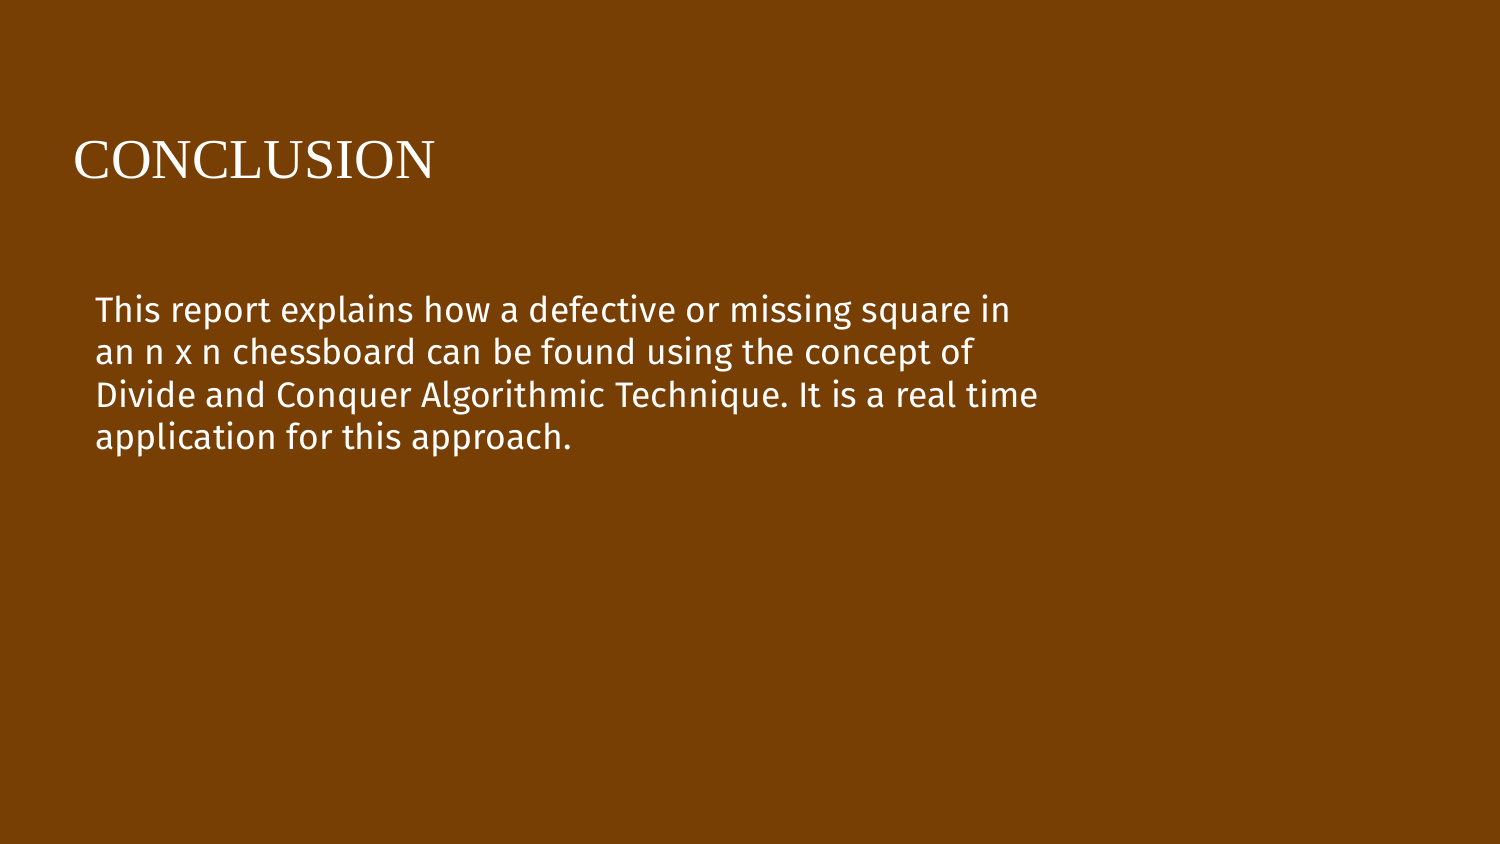

# CONCLUSION
This report explains how a defective or missing square in an n x n chessboard can be found using the concept of Divide and Conquer Algorithmic Technique. It is a real time application for this approach.